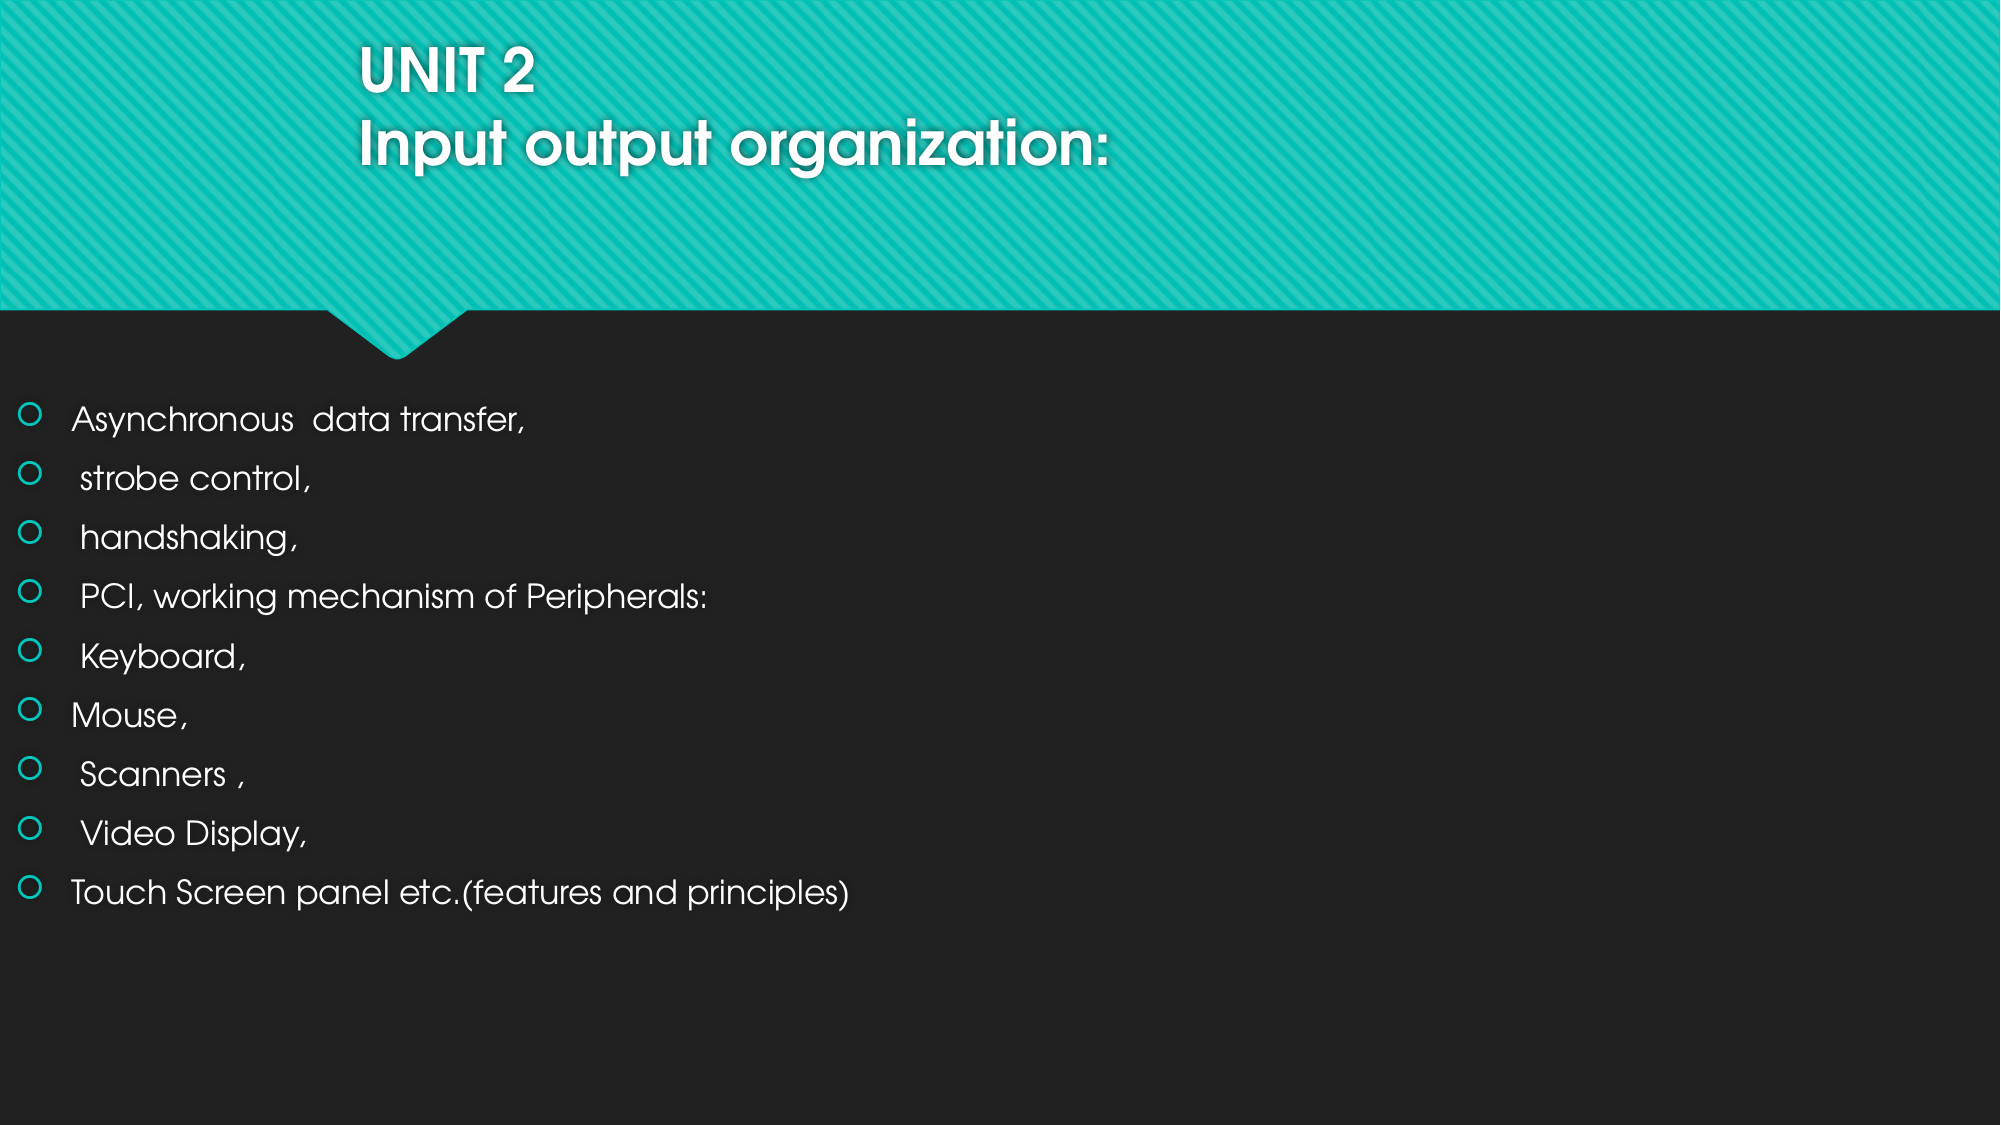

# UNIT 2 Input output organization:
Asynchronous  data transfer,
 strobe control,
 handshaking,
 PCI, working mechanism of Peripherals:
 Keyboard,
Mouse,
 Scanners ,
 Video Display,
Touch Screen panel etc.(features and principles)